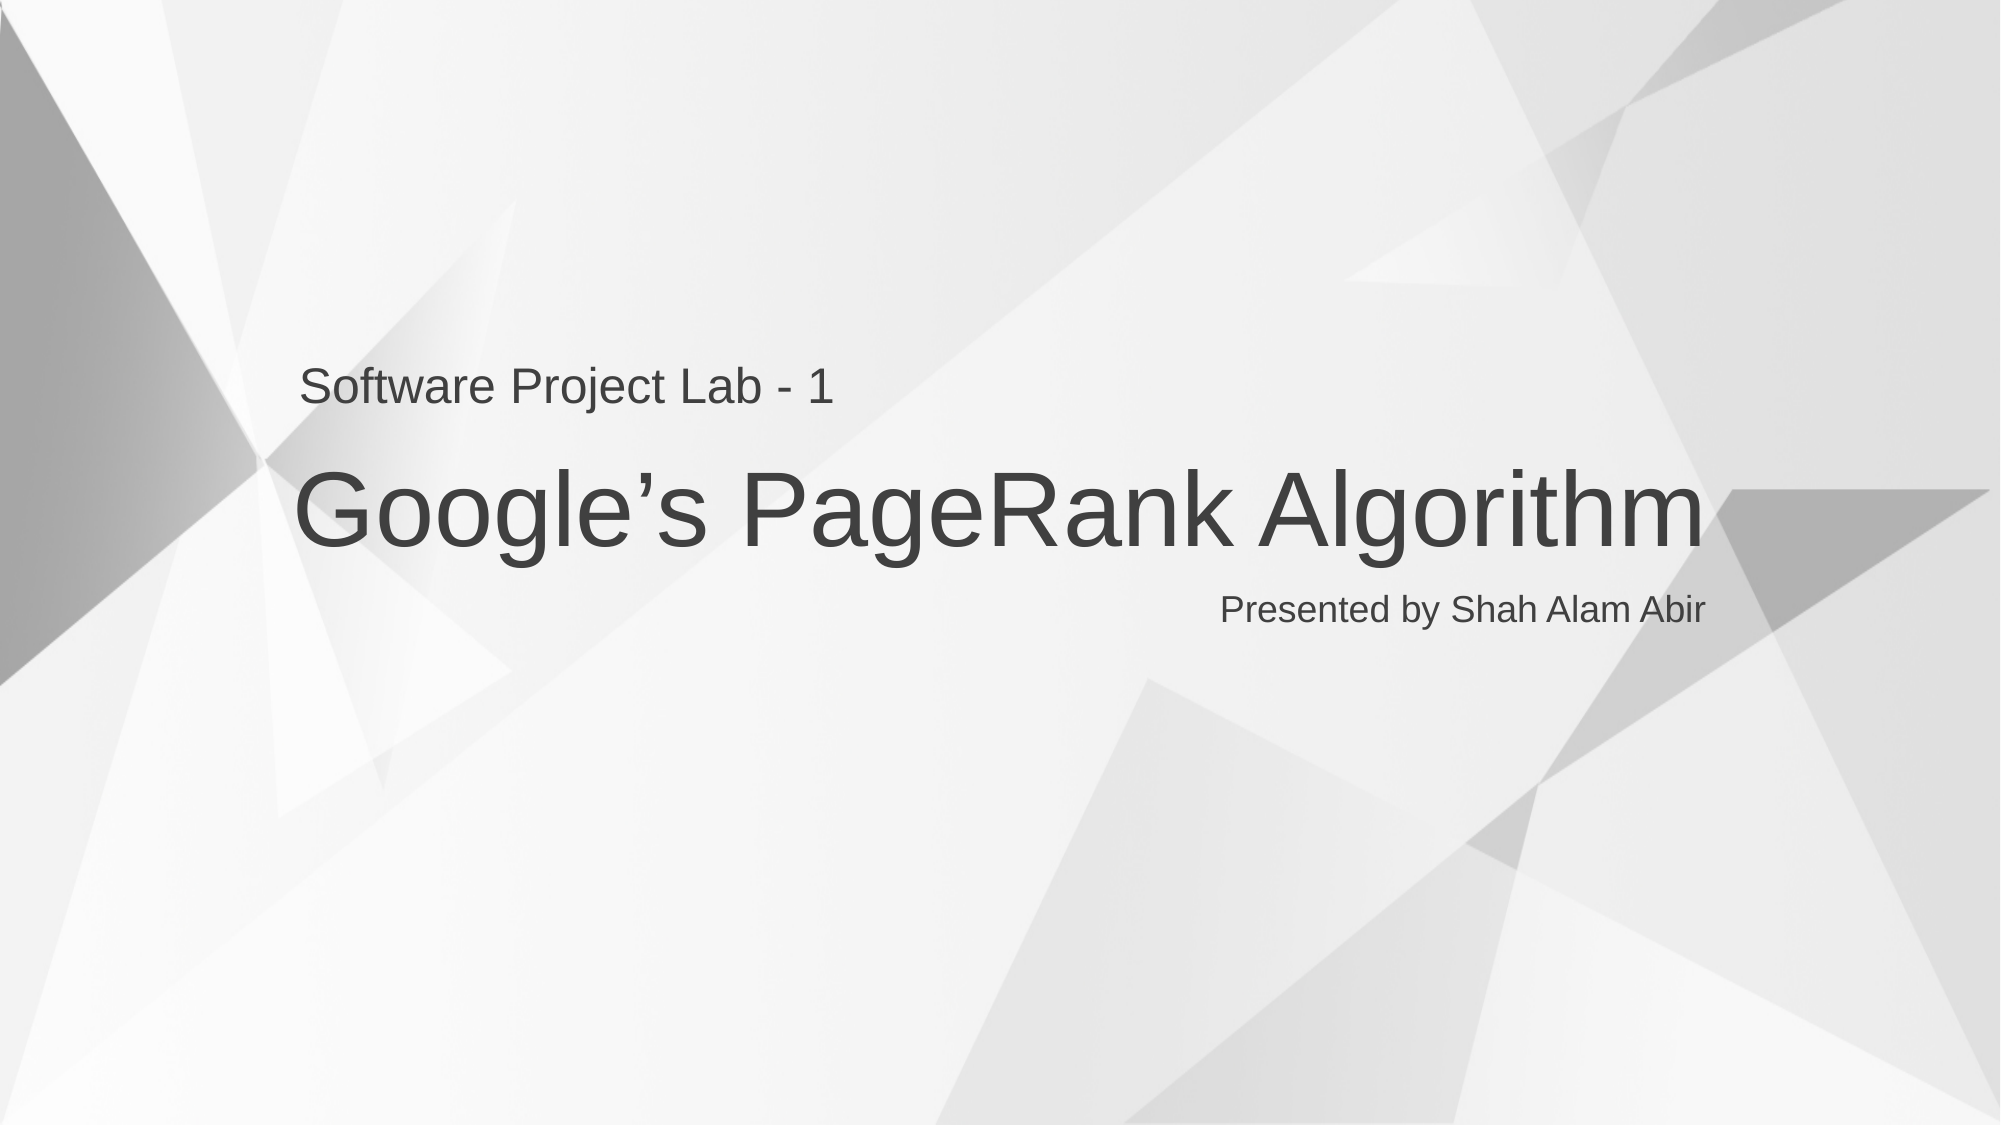

Software Project Lab - 1

Google’s PageRank Algorithm
Presented by Shah Alam Abir